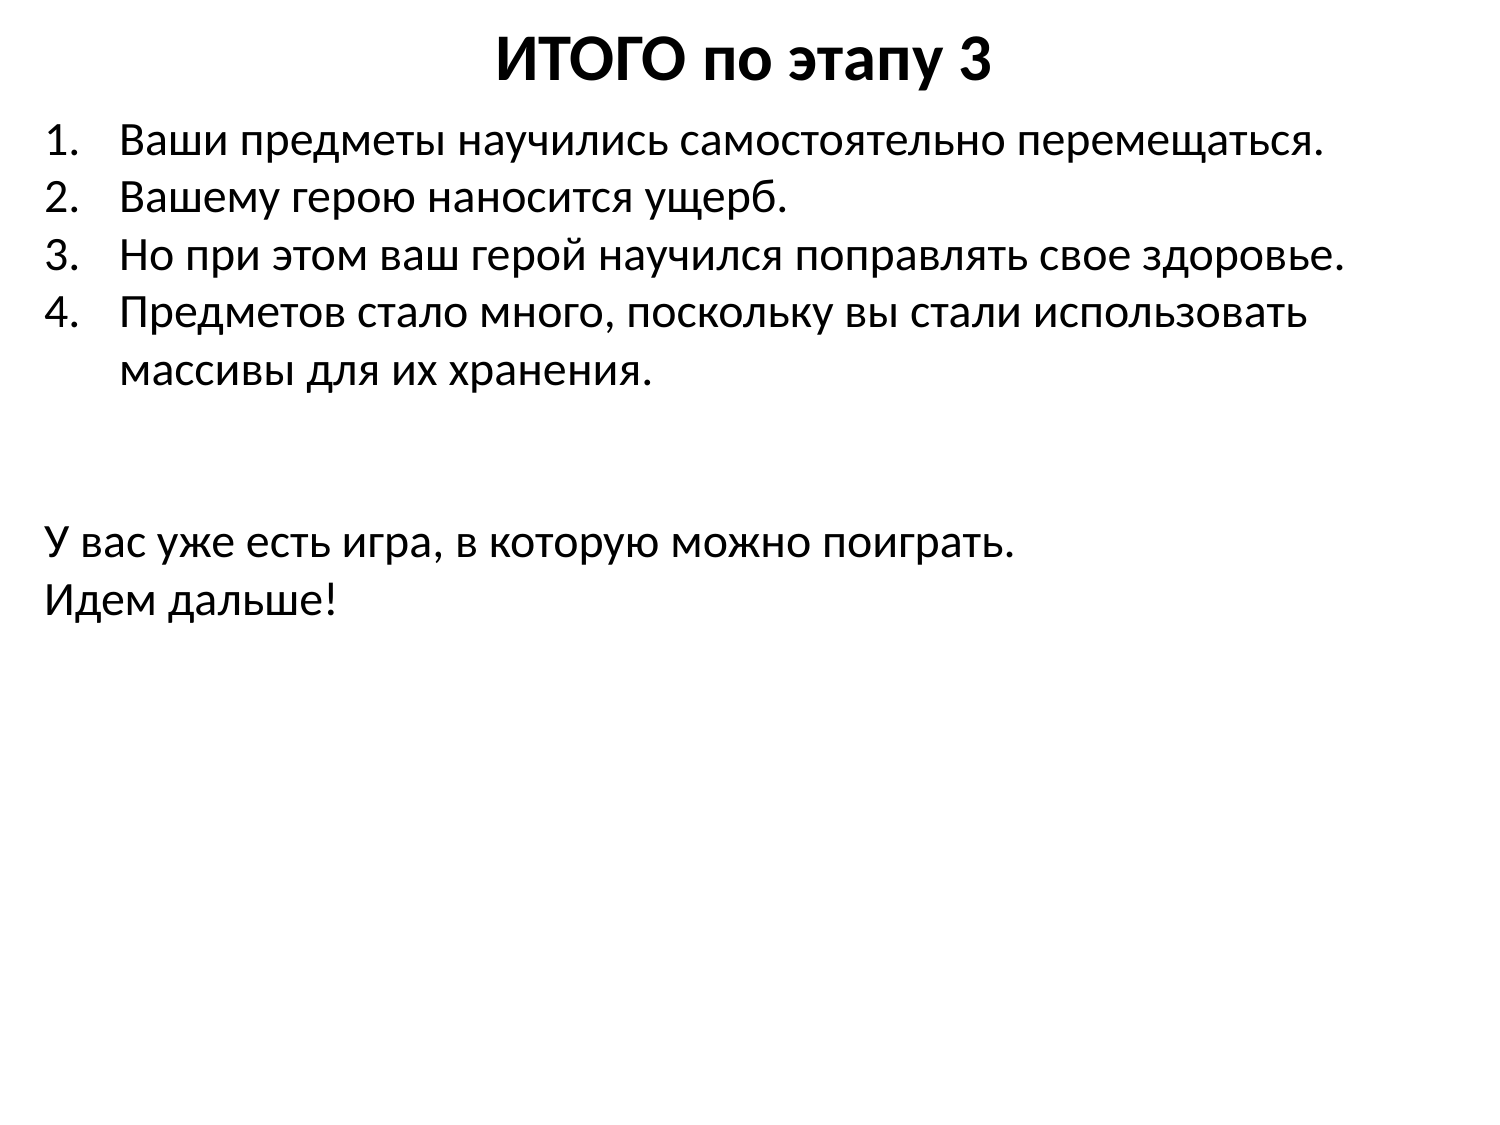

# ИТОГО по этапу 3
Ваши предметы научились самостоятельно перемещаться.
Вашему герою наносится ущерб.
Но при этом ваш герой научился поправлять свое здоровье.
Предметов стало много, поскольку вы стали использовать массивы для их хранения.

У вас уже есть игра, в которую можно поиграть.
Идем дальше!